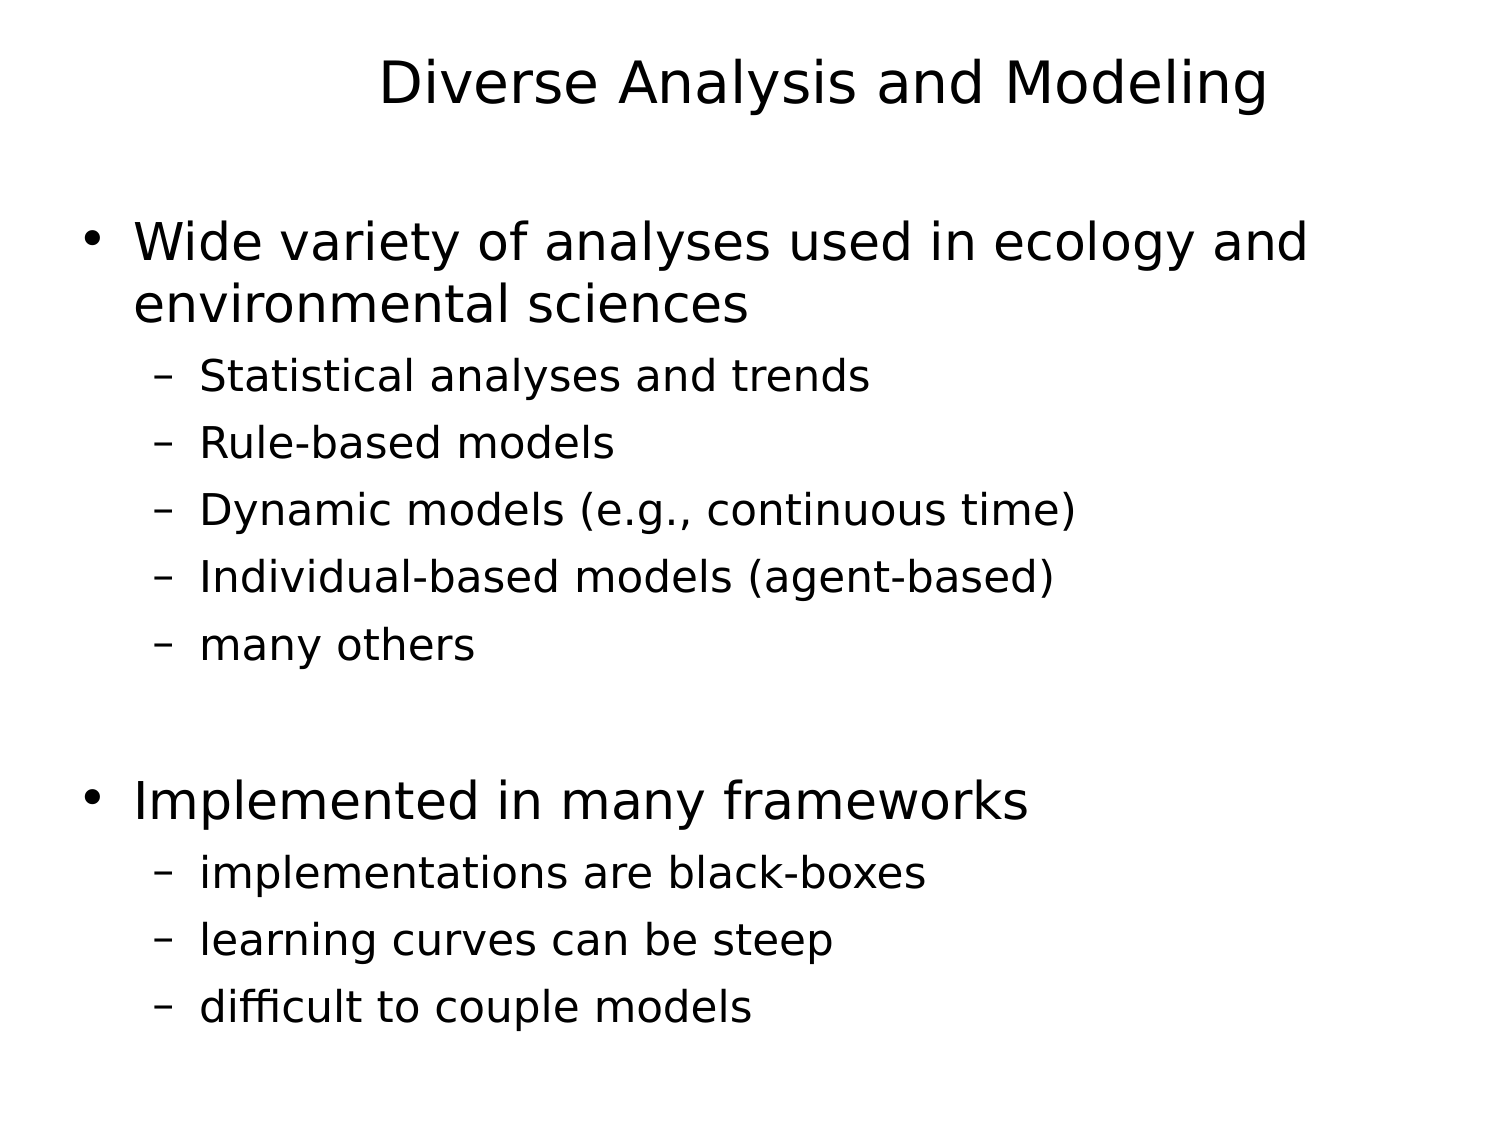

# Diverse Analysis and Modeling
Wide variety of analyses used in ecology and environmental sciences
Statistical analyses and trends
Rule-based models
Dynamic models (e.g., continuous time)
Individual-based models (agent-based)
many others

Implemented in many frameworks
implementations are black-boxes
learning curves can be steep
difficult to couple models